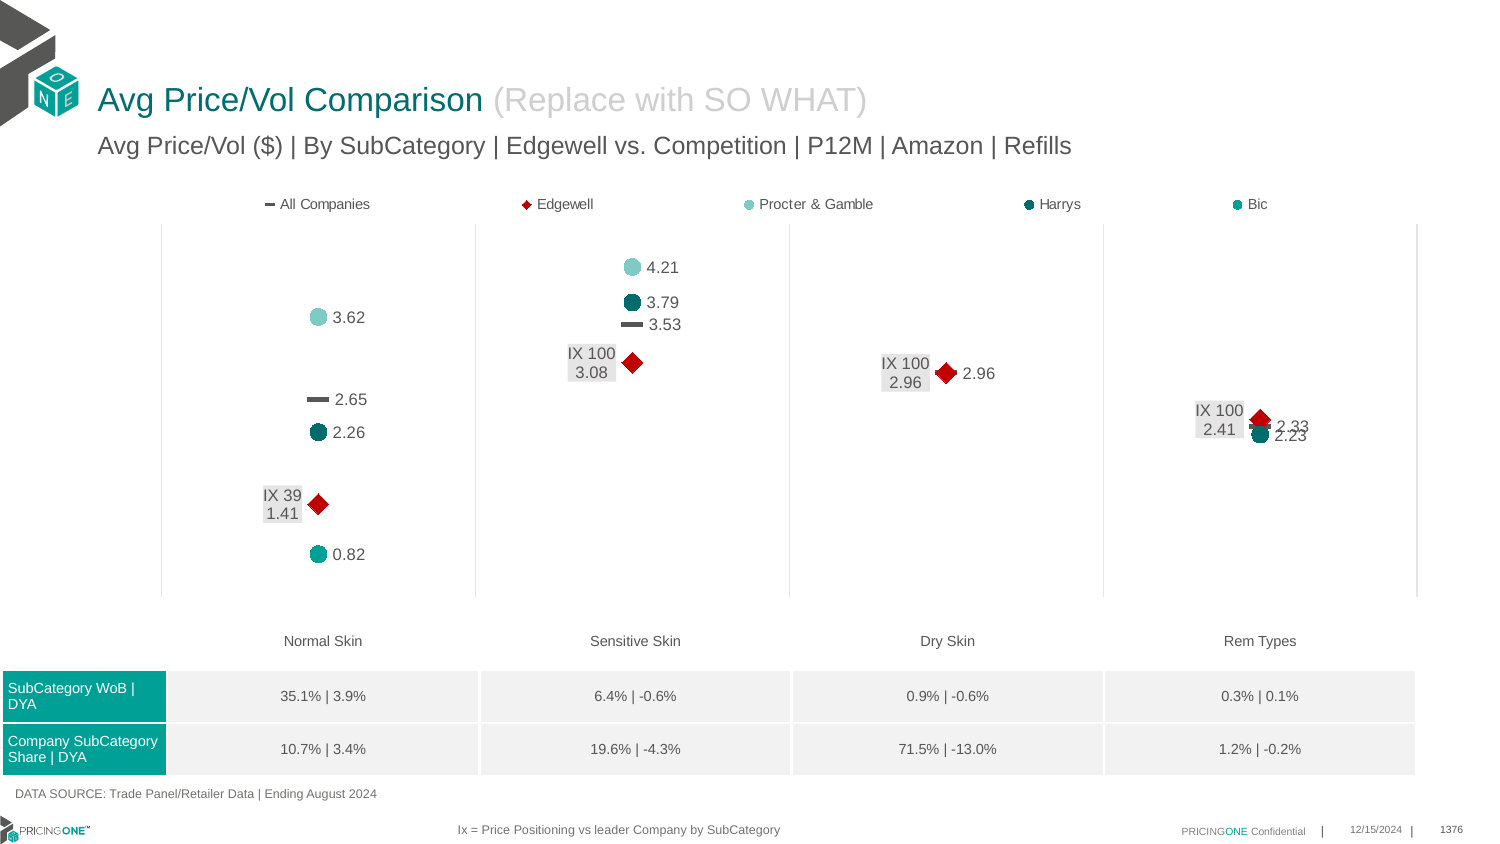

# Avg Price/Vol Comparison (Replace with SO WHAT)
Avg Price/Vol ($) | By SubCategory | Edgewell vs. Competition | P12M | Amazon | Refills

### Chart

| Category | All Companies | Edgewell | Procter & Gamble | Harrys | Bic |
|---|---|---|---|---|---|
| IX 39 | 2.65 | 1.41 | 3.62 | 2.26 | 0.82 |
| IX 100 | 3.53 | 3.08 | 4.21 | 3.79 | None |
| IX 100 | 2.96 | 2.96 | None | None | None |
| IX 100 | 2.33 | 2.41 | None | 2.23 | None |
|  | Normal Skin | Sensitive Skin | Dry Skin | Rem Types |
| --- | --- | --- | --- | --- |
| SubCategory WoB | DYA | 35.1% | 3.9% | 6.4% | -0.6% | 0.9% | -0.6% | 0.3% | 0.1% |
| Company SubCategory Share | DYA | 10.7% | 3.4% | 19.6% | -4.3% | 71.5% | -13.0% | 1.2% | -0.2% |
DATA SOURCE: Trade Panel/Retailer Data | Ending August 2024
Ix = Price Positioning vs leader Company by SubCategory
12/15/2024
1376